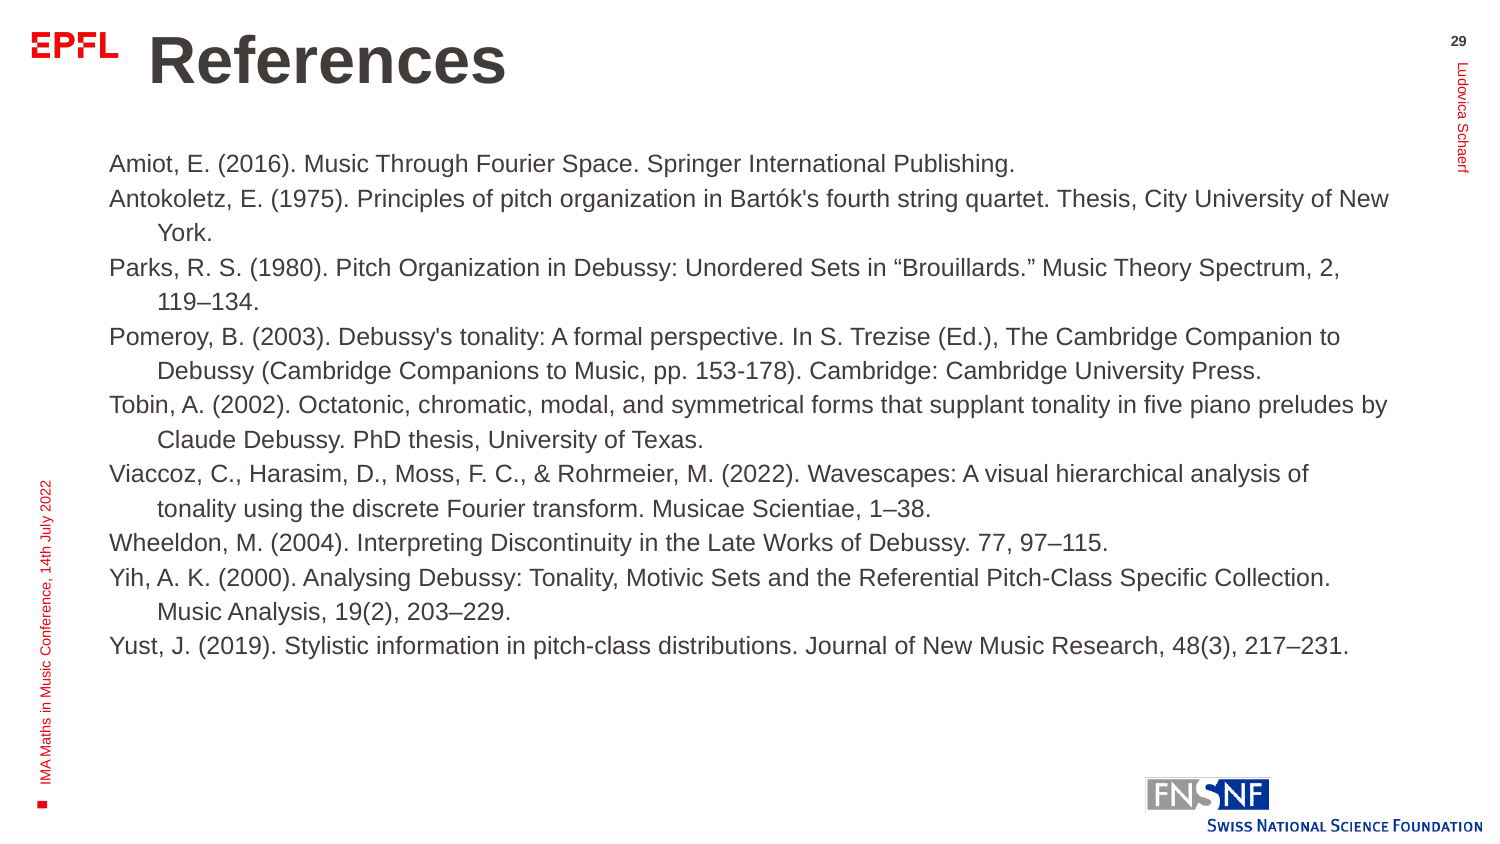

29
References
Amiot, E. (2016). Music Through Fourier Space. Springer International Publishing.
Antokoletz, E. (1975). Principles of pitch organization in Bartók's fourth string quartet. Thesis, City University of New York.
Parks, R. S. (1980). Pitch Organization in Debussy: Unordered Sets in “Brouillards.” Music Theory Spectrum, 2, 119–134.
Pomeroy, B. (2003). Debussy's tonality: A formal perspective. In S. Trezise (Ed.), The Cambridge Companion to Debussy (Cambridge Companions to Music, pp. 153-178). Cambridge: Cambridge University Press.
Tobin, A. (2002). Octatonic, chromatic, modal, and symmetrical forms that supplant tonality in five piano preludes by Claude Debussy. PhD thesis, University of Texas.
Viaccoz, C., Harasim, D., Moss, F. C., & Rohrmeier, M. (2022). Wavescapes: A visual hierarchical analysis of tonality using the discrete Fourier transform. Musicae Scientiae, 1–38.
Wheeldon, M. (2004). Interpreting Discontinuity in the Late Works of Debussy. 77, 97–115.
Yih, A. K. (2000). Analysing Debussy: Tonality, Motivic Sets and the Referential Pitch-Class Specific Collection. Music Analysis, 19(2), 203–229.
Yust, J. (2019). Stylistic information in pitch-class distributions. Journal of New Music Research, 48(3), 217–231.